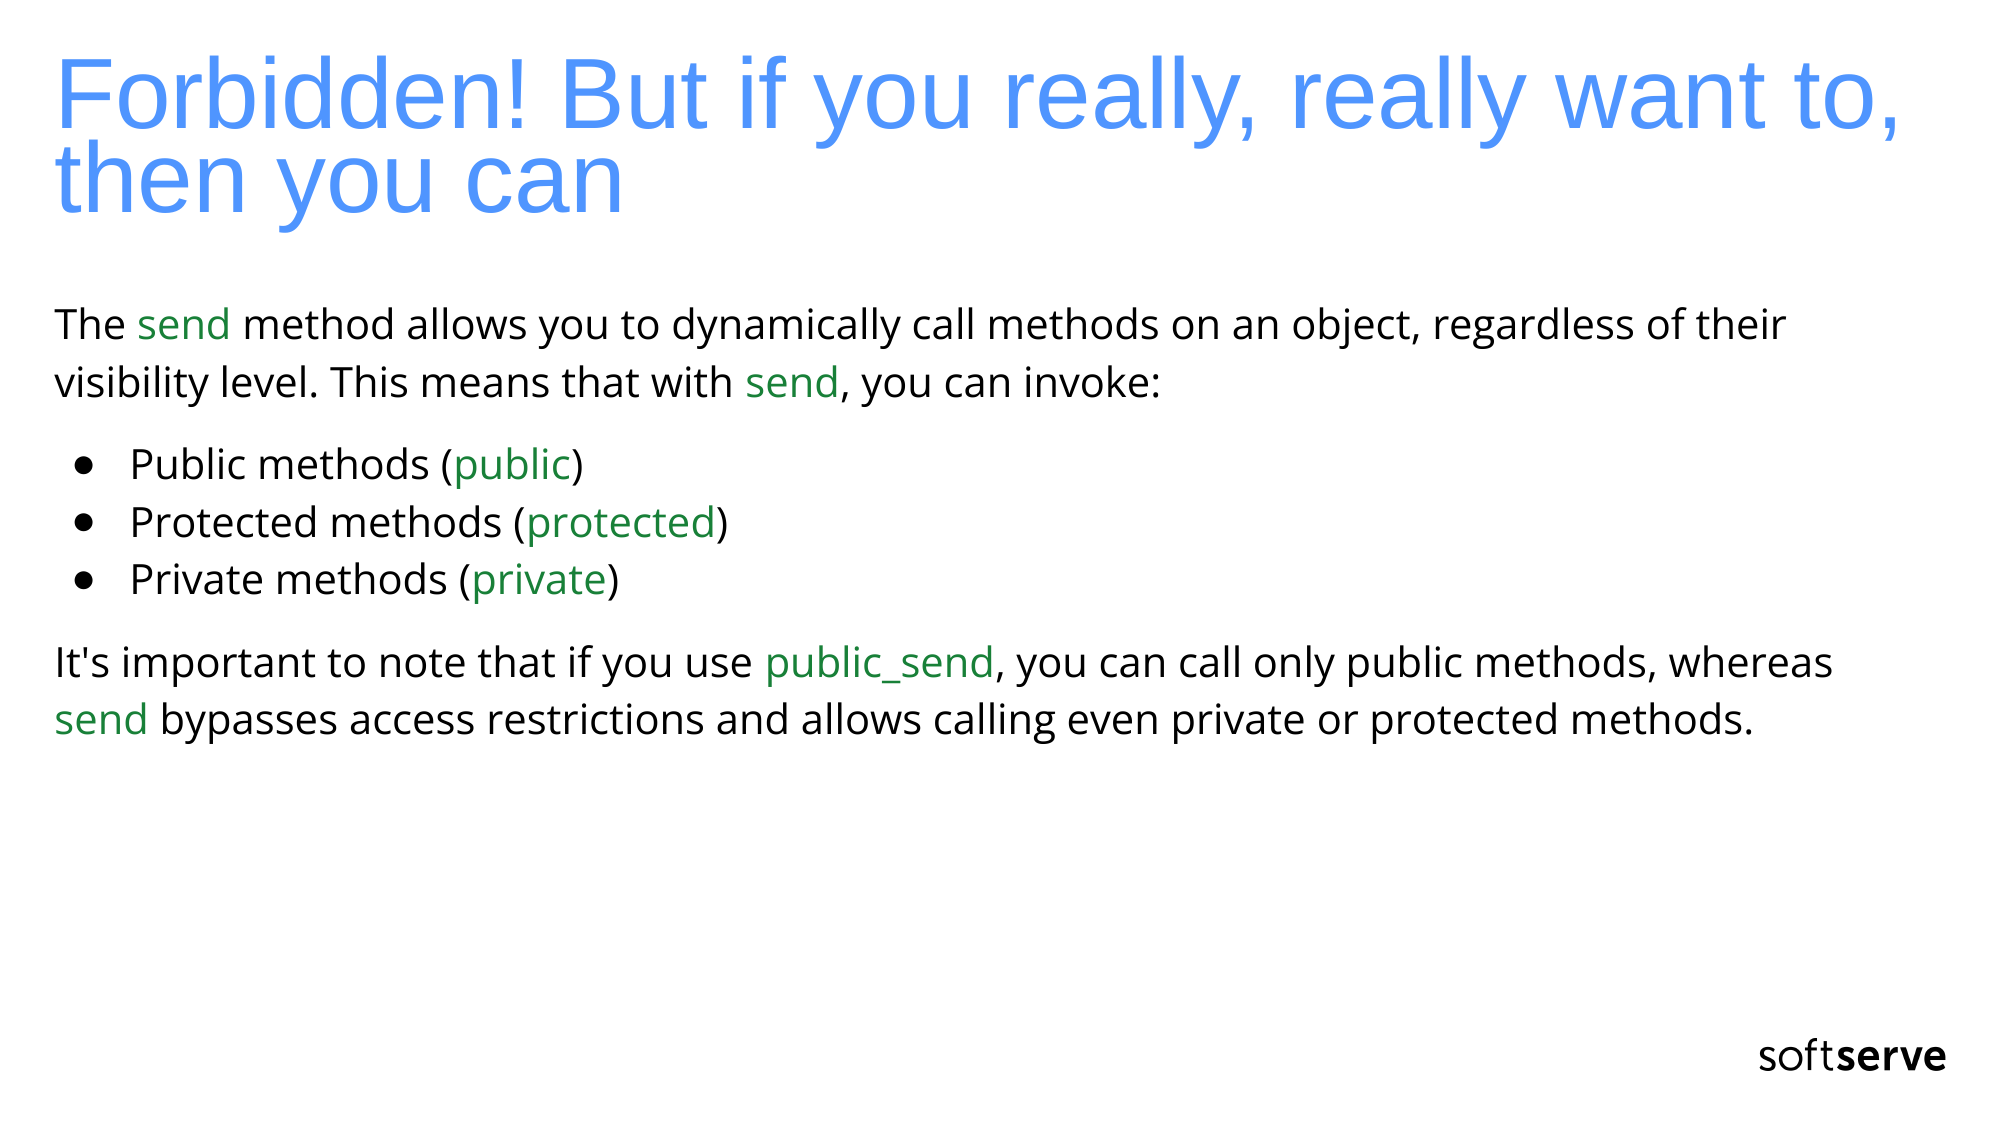

# Forbidden! But if you really, really want to, then you can
The send method allows you to dynamically call methods on an object, regardless of their visibility level. This means that with send, you can invoke:
Public methods (public)
Protected methods (protected)
Private methods (private)
It's important to note that if you use public_send, you can call only public methods, whereas send bypasses access restrictions and allows calling even private or protected methods.